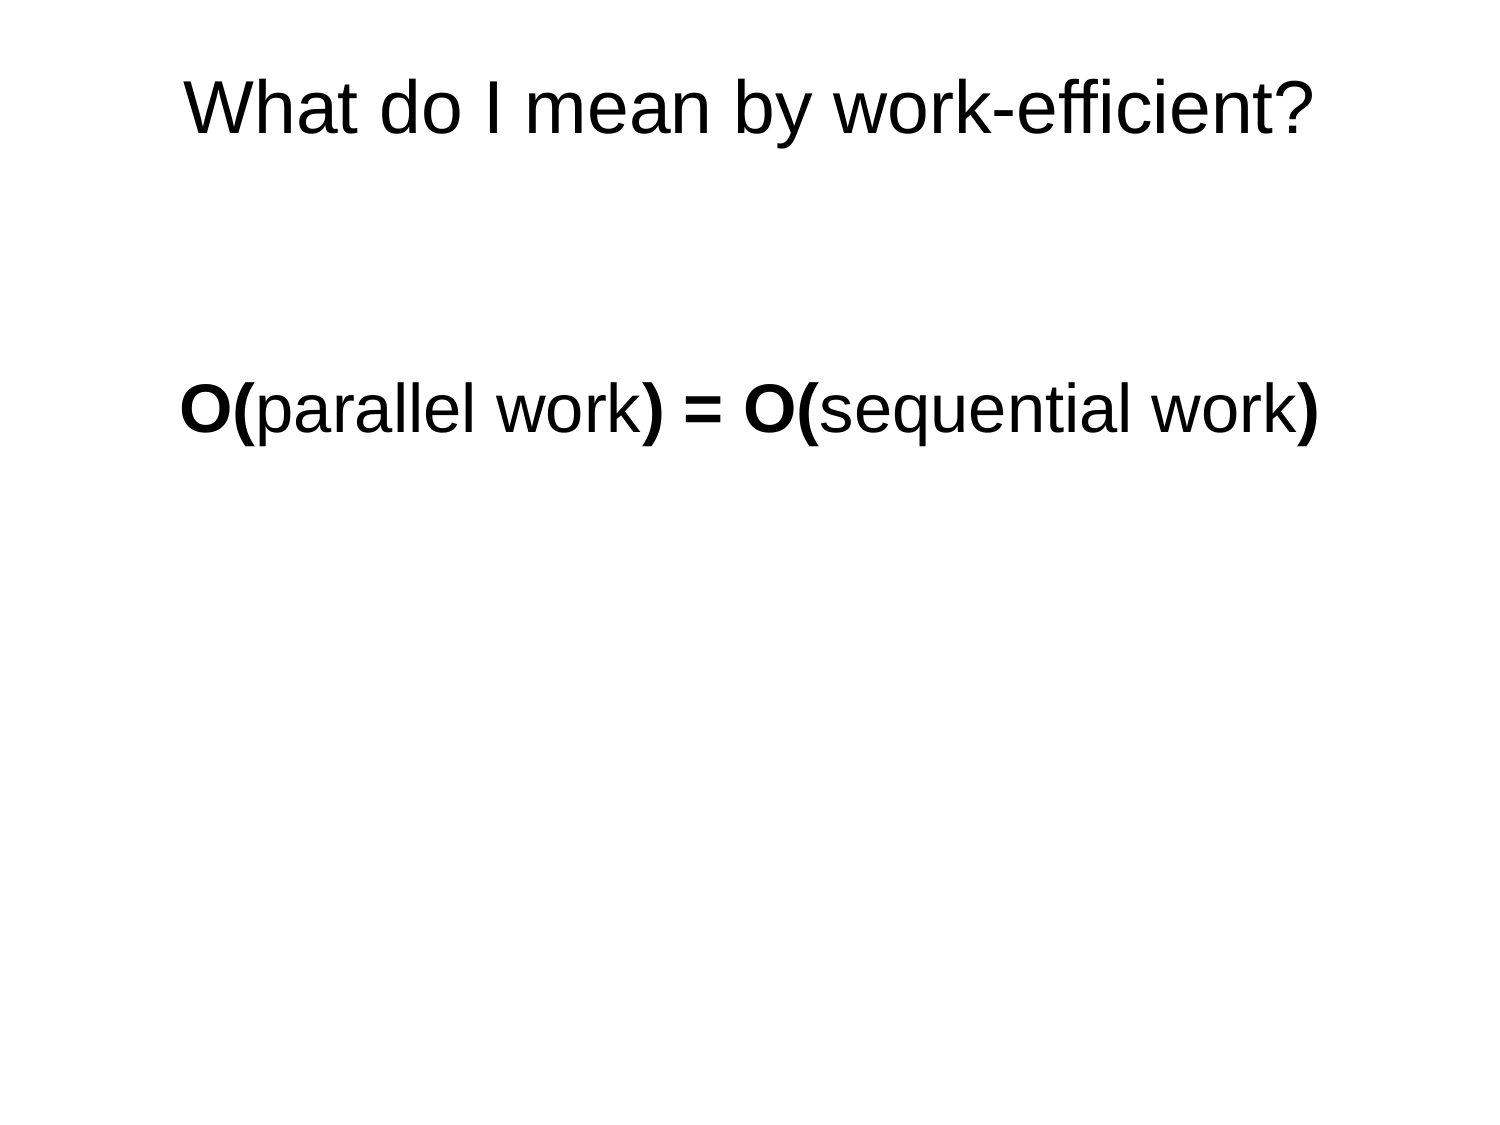

What do I mean by work-efficient?
O(parallel work) = O(sequential work)